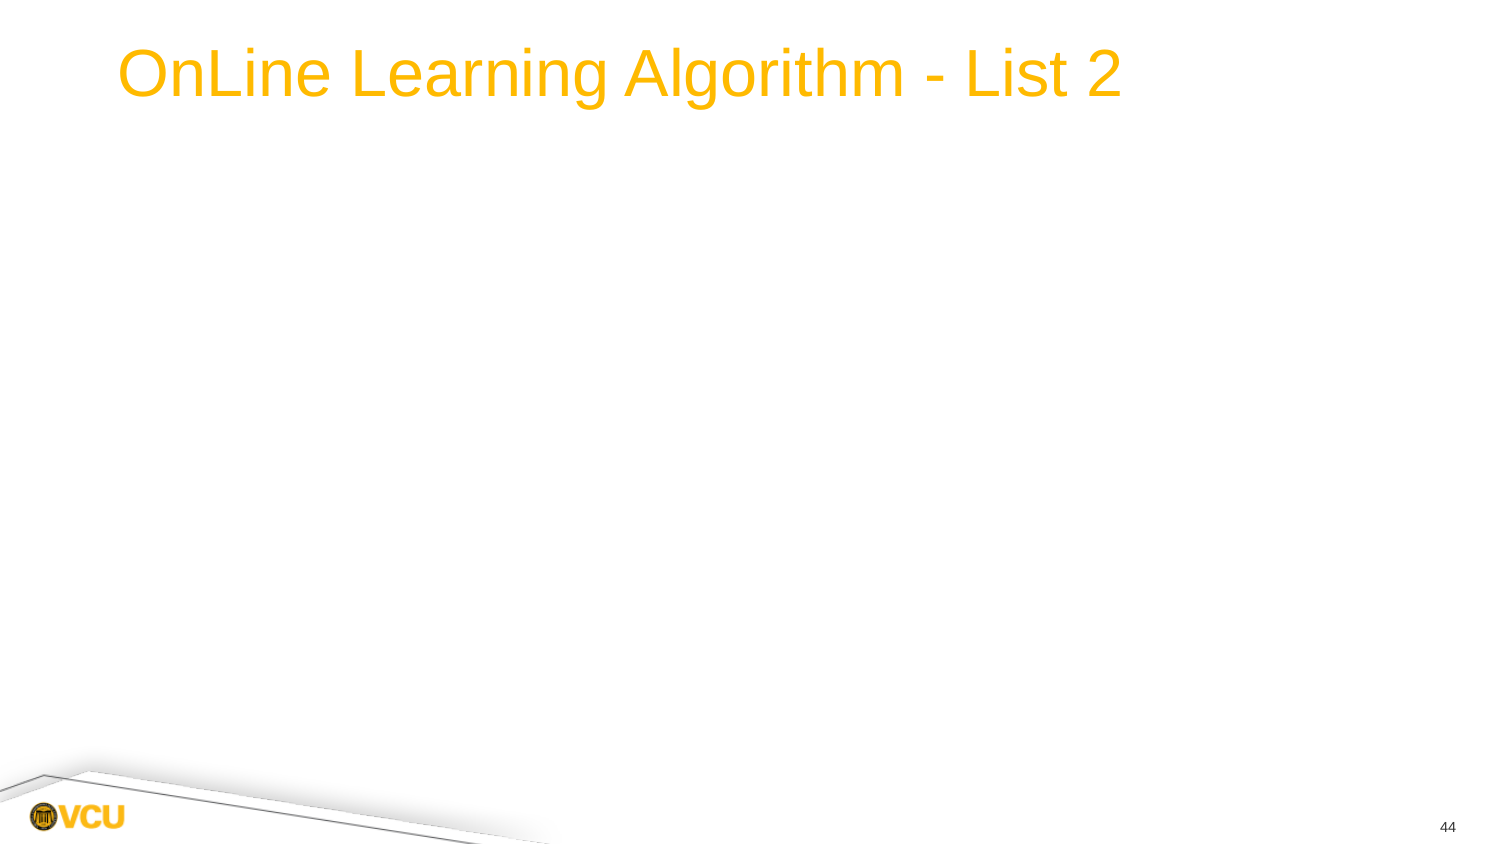

# OnLine Learning Algorithm - List 2

44